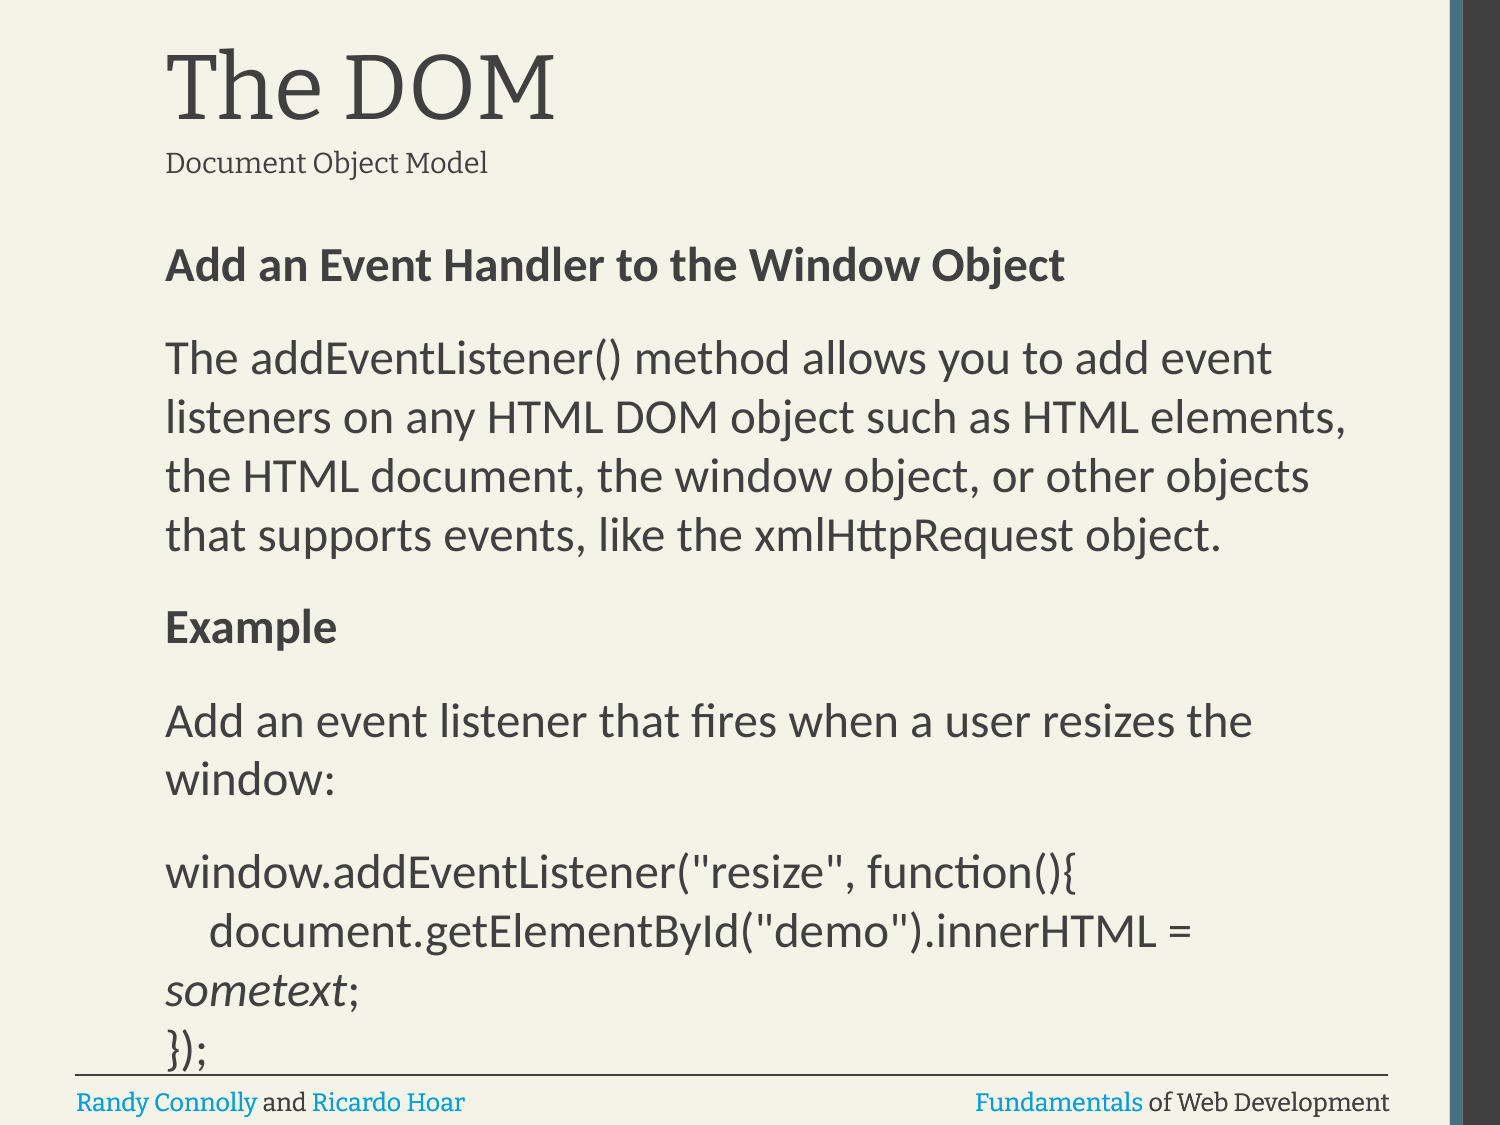

# The DOM
Document Object Model
Add an Event Handler to the Window Object
The addEventListener() method allows you to add event listeners on any HTML DOM object such as HTML elements, the HTML document, the window object, or other objects that supports events, like the xmlHttpRequest object.
Example
Add an event listener that fires when a user resizes the window:
window.addEventListener("resize", function(){
    document.getElementById("demo").innerHTML = sometext;
});